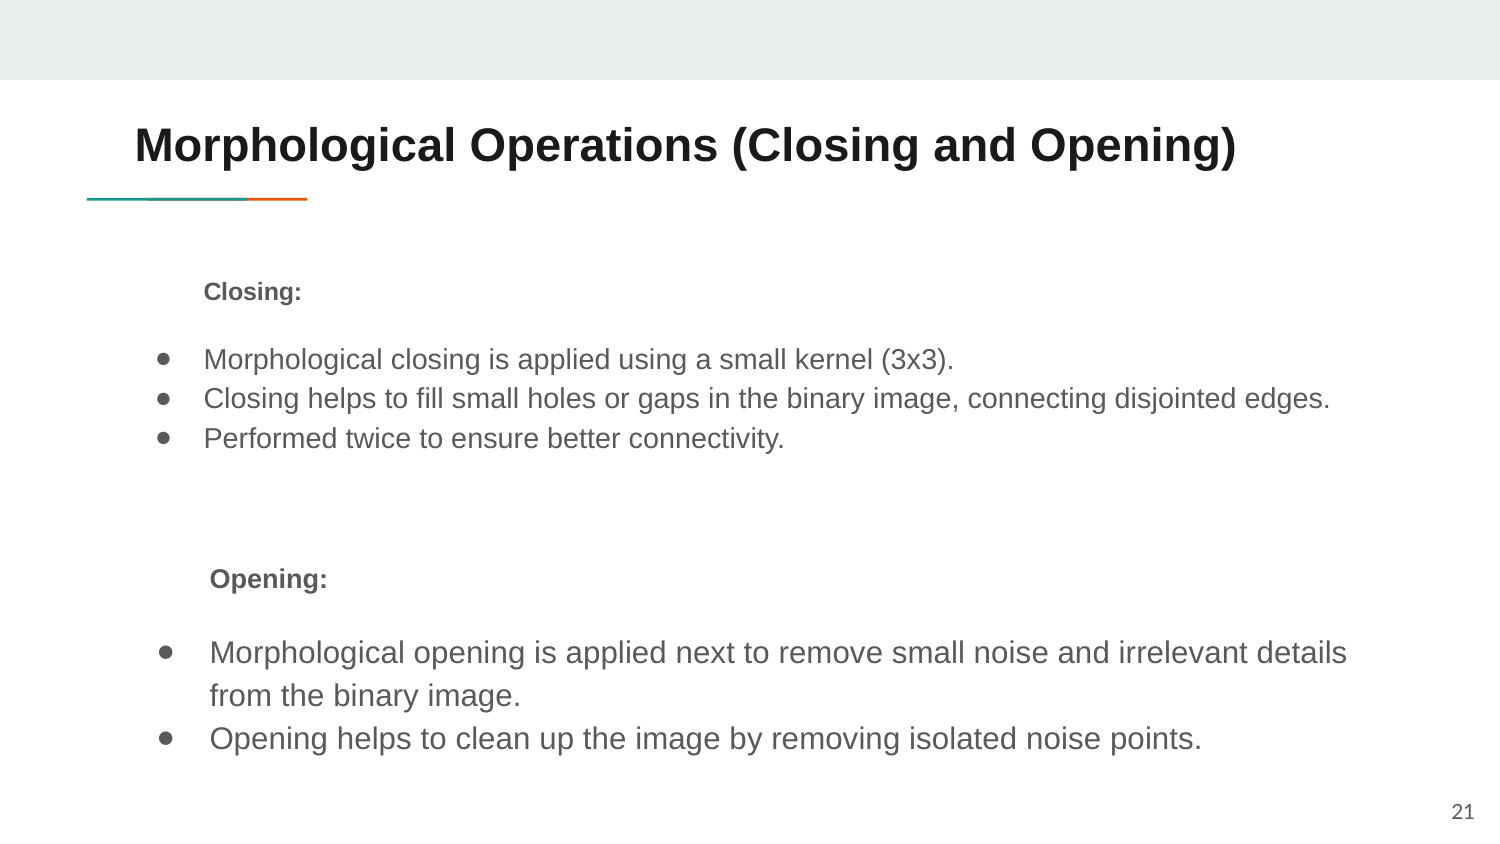

# Morphological Operations (Closing and Opening)

Closing:

Morphological closing is applied using a small kernel (3x3).
Closing helps to fill small holes or gaps in the binary image, connecting disjointed edges.
Performed twice to ensure better connectivity.

Opening:

Morphological opening is applied next to remove small noise and irrelevant details from the binary image.
Opening helps to clean up the image by removing isolated noise points.
21